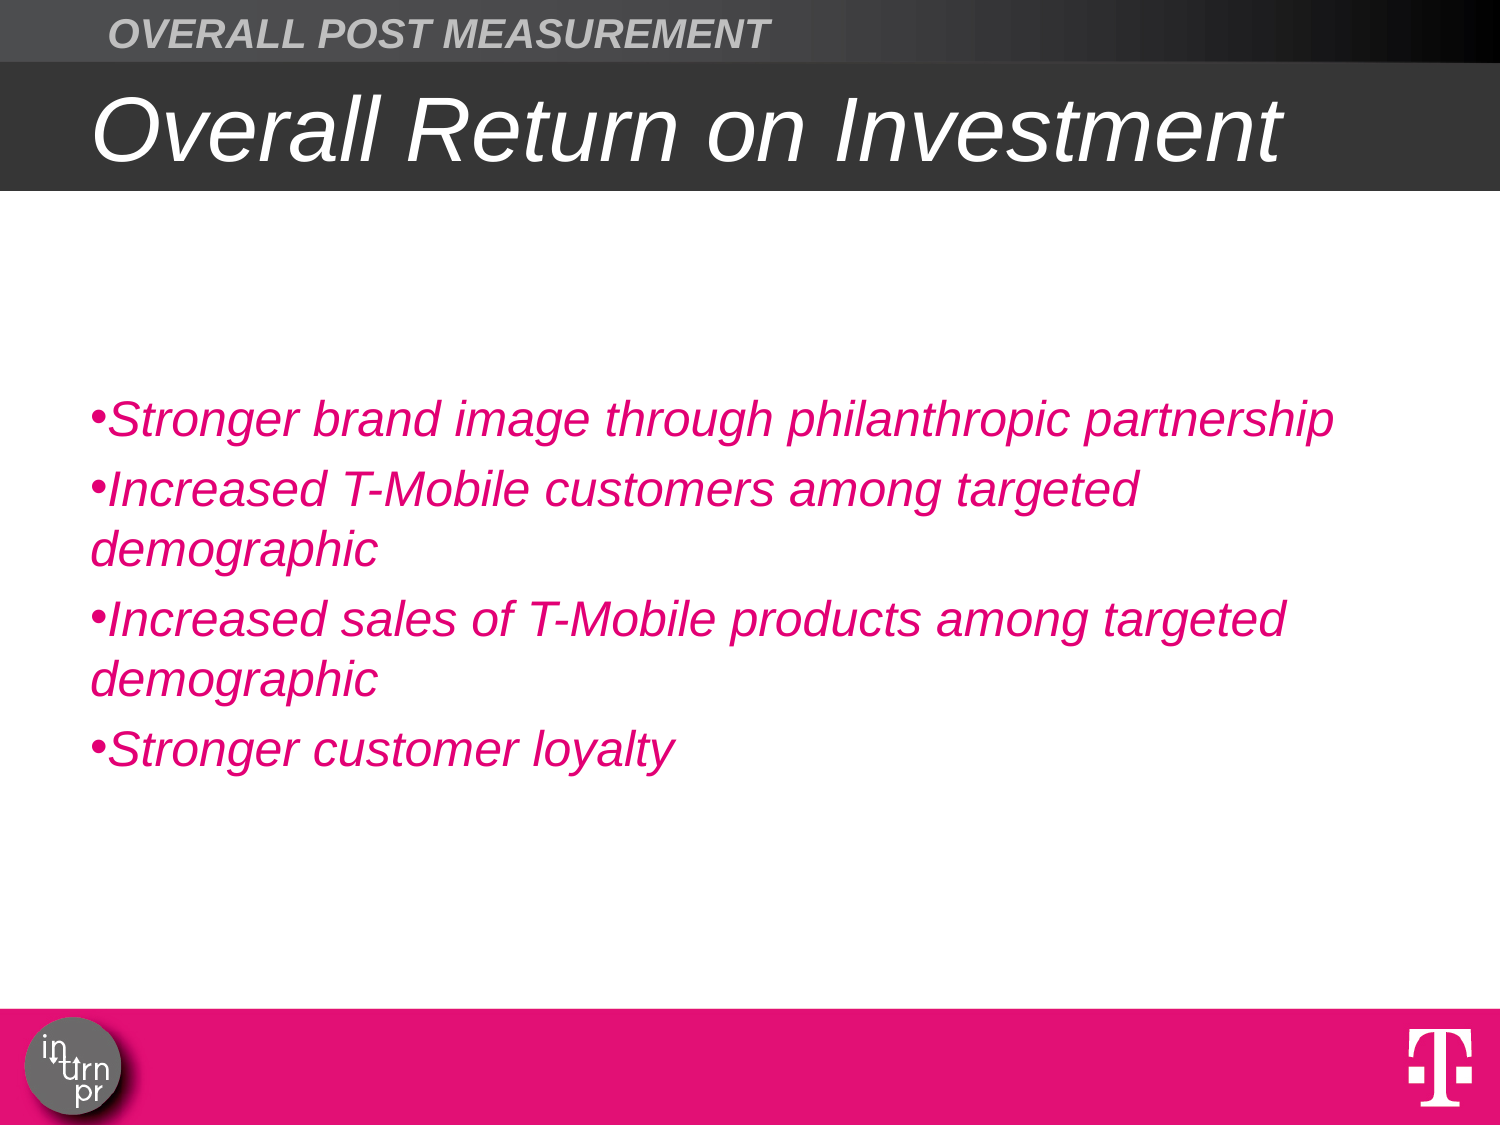

OVERALL POST MEASUREMENT
# Overall Return on Investment
Stronger brand image through philanthropic partnership
Increased T-Mobile customers among targeted demographic
Increased sales of T-Mobile products among targeted demographic
Stronger customer loyalty